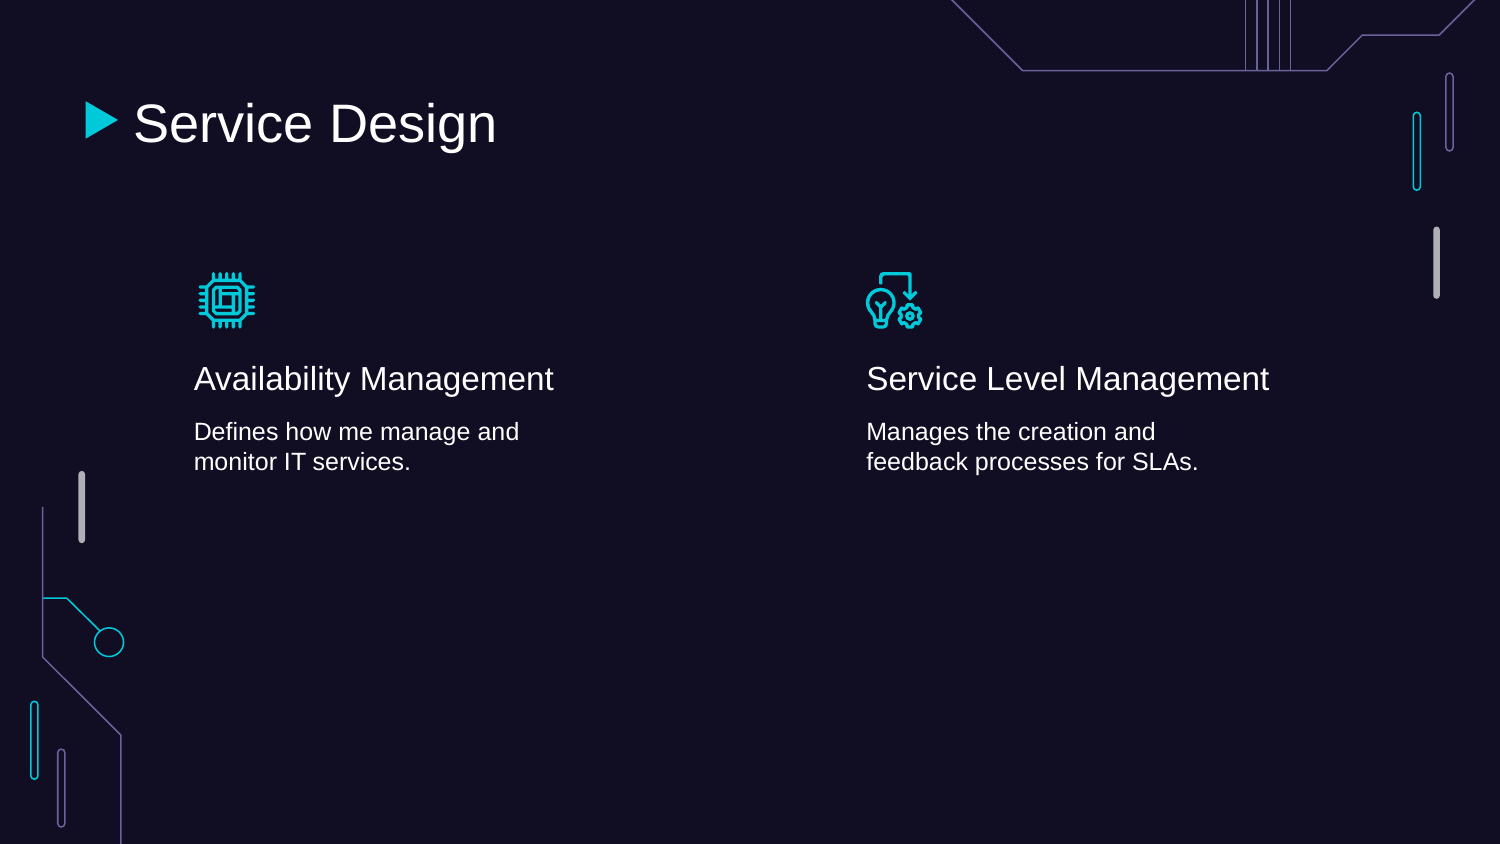

# Service Design

Availability Management
Service Level Management
Defines how me manage and monitor IT services.
Manages the creation and feedback processes for SLAs.